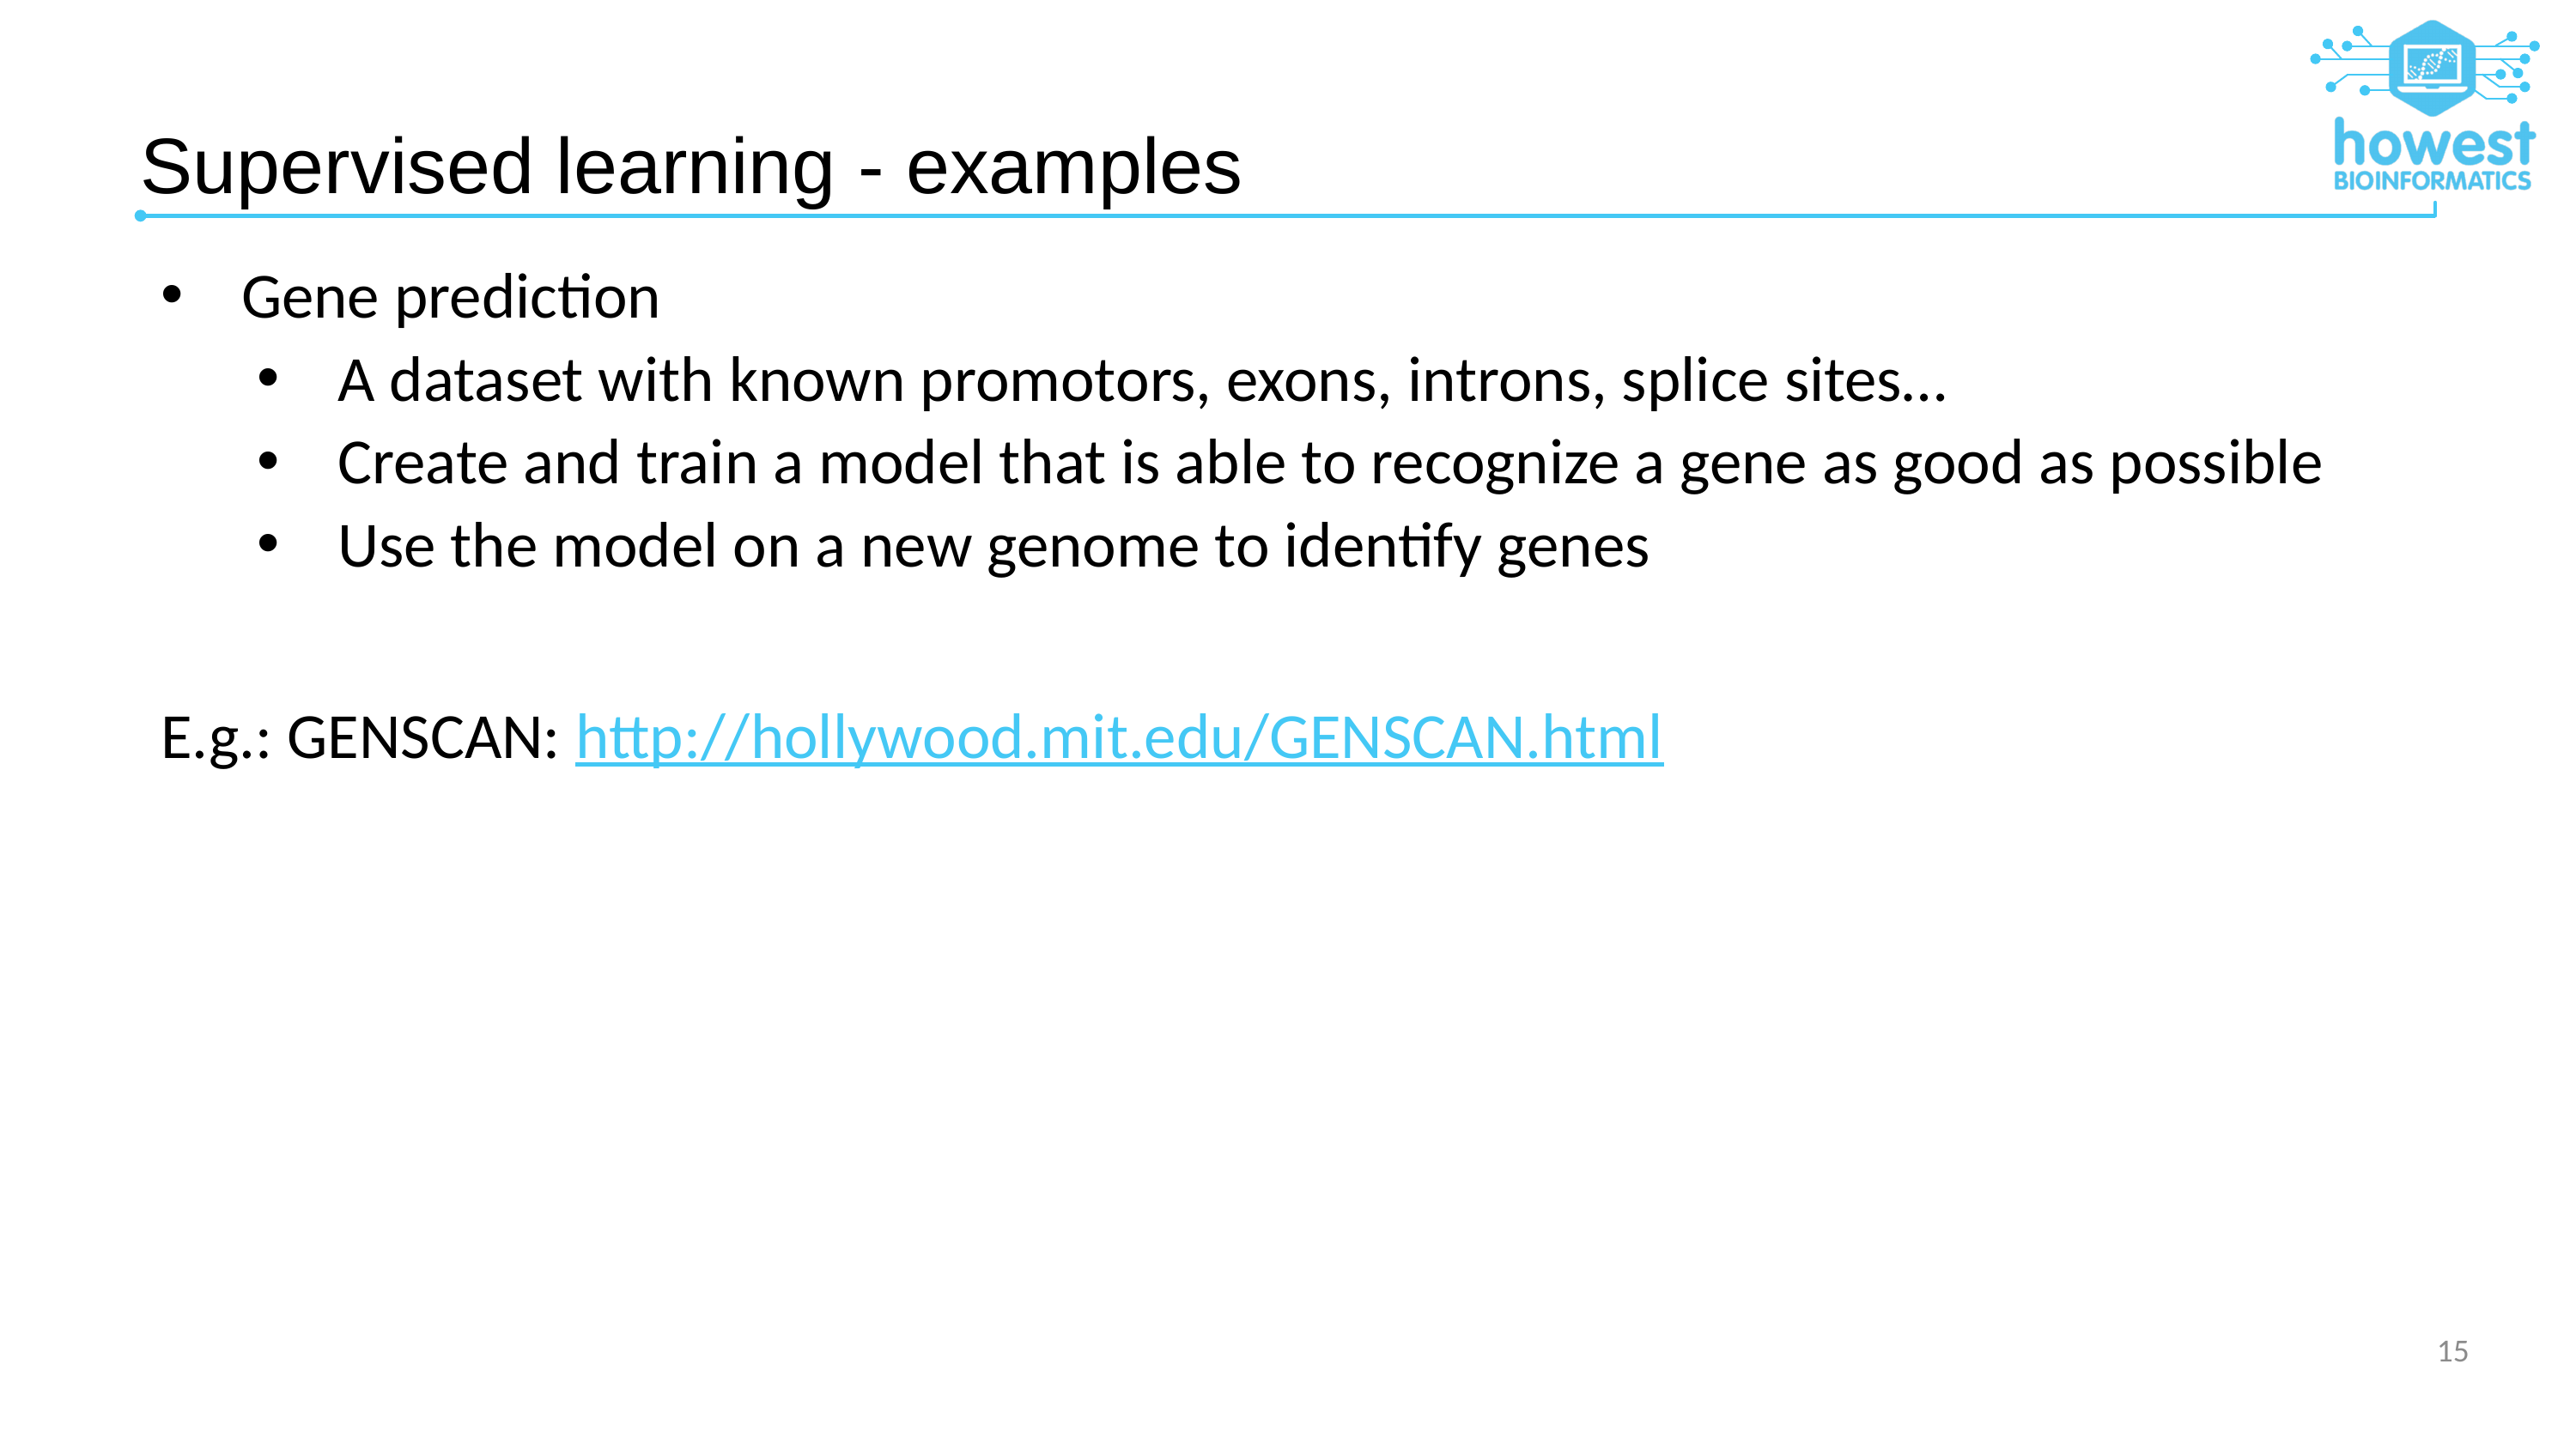

# Supervised learning - examples
Gene prediction
A dataset with known promotors, exons, introns, splice sites…
Create and train a model that is able to recognize a gene as good as possible
Use the model on a new genome to identify genes

E.g.: GENSCAN: http://hollywood.mit.edu/GENSCAN.html

15